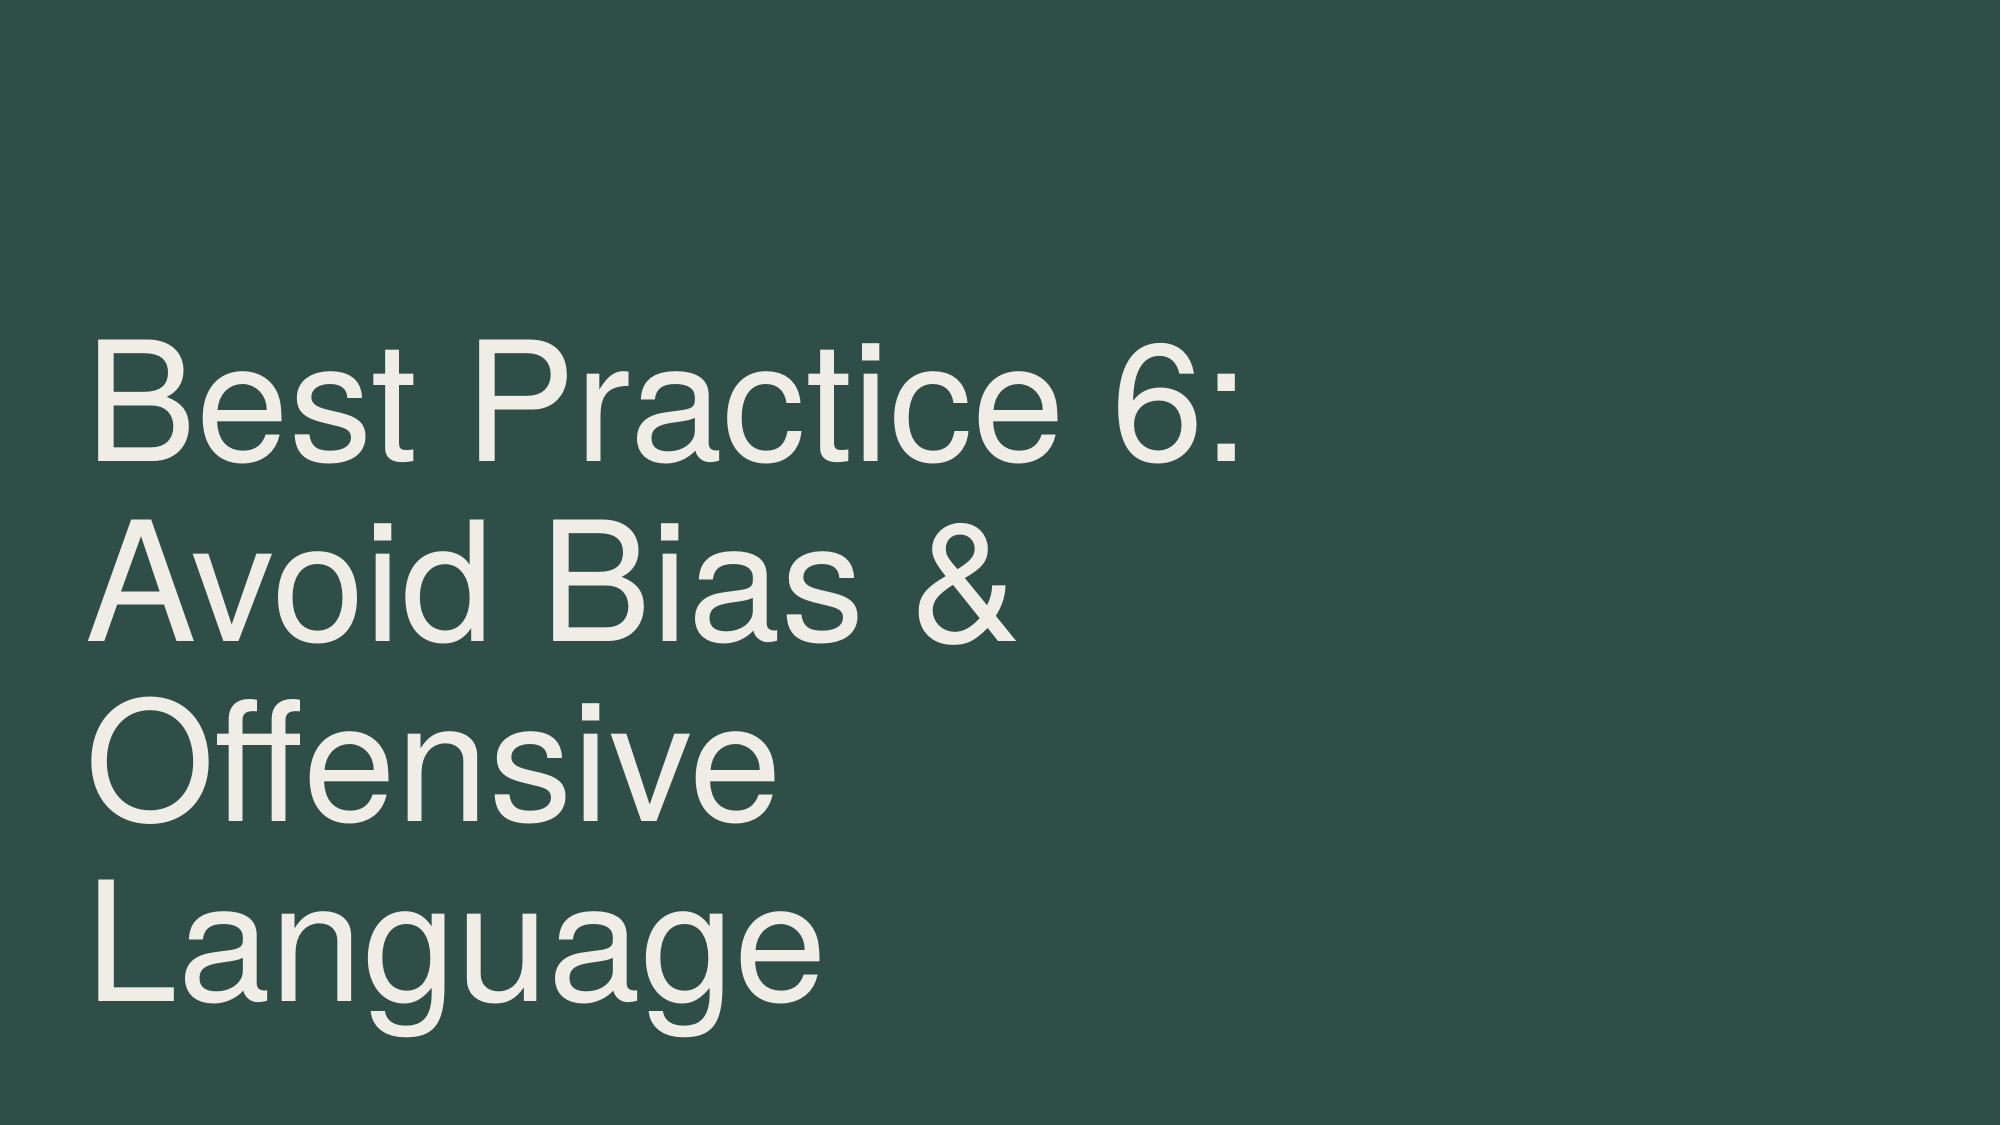

# Best Practice 6: Avoid Bias & Offensive Language